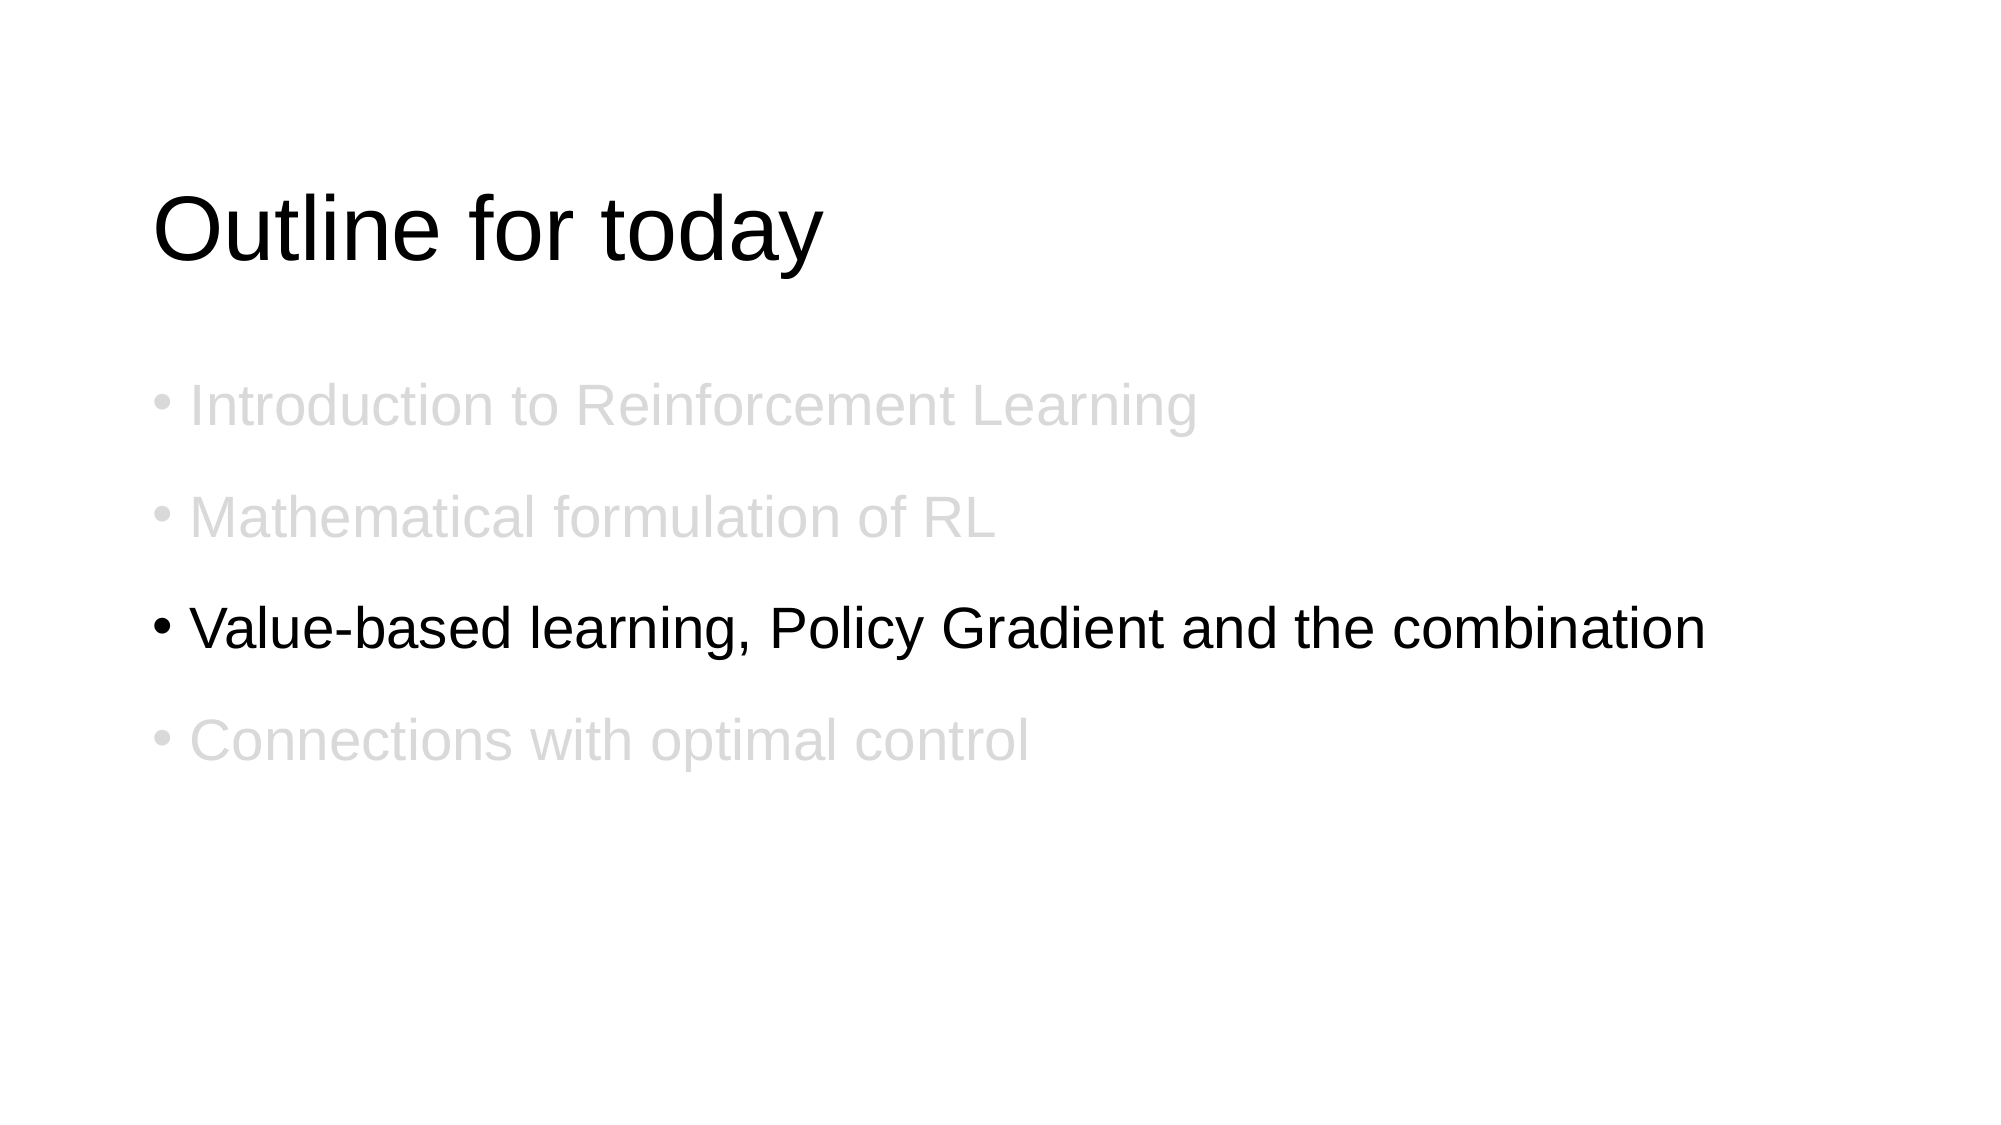

# Outline for today
Introduction to Reinforcement Learning
Mathematical formulation of RL
Value-based learning, Policy Gradient and the combination
Connections with optimal control